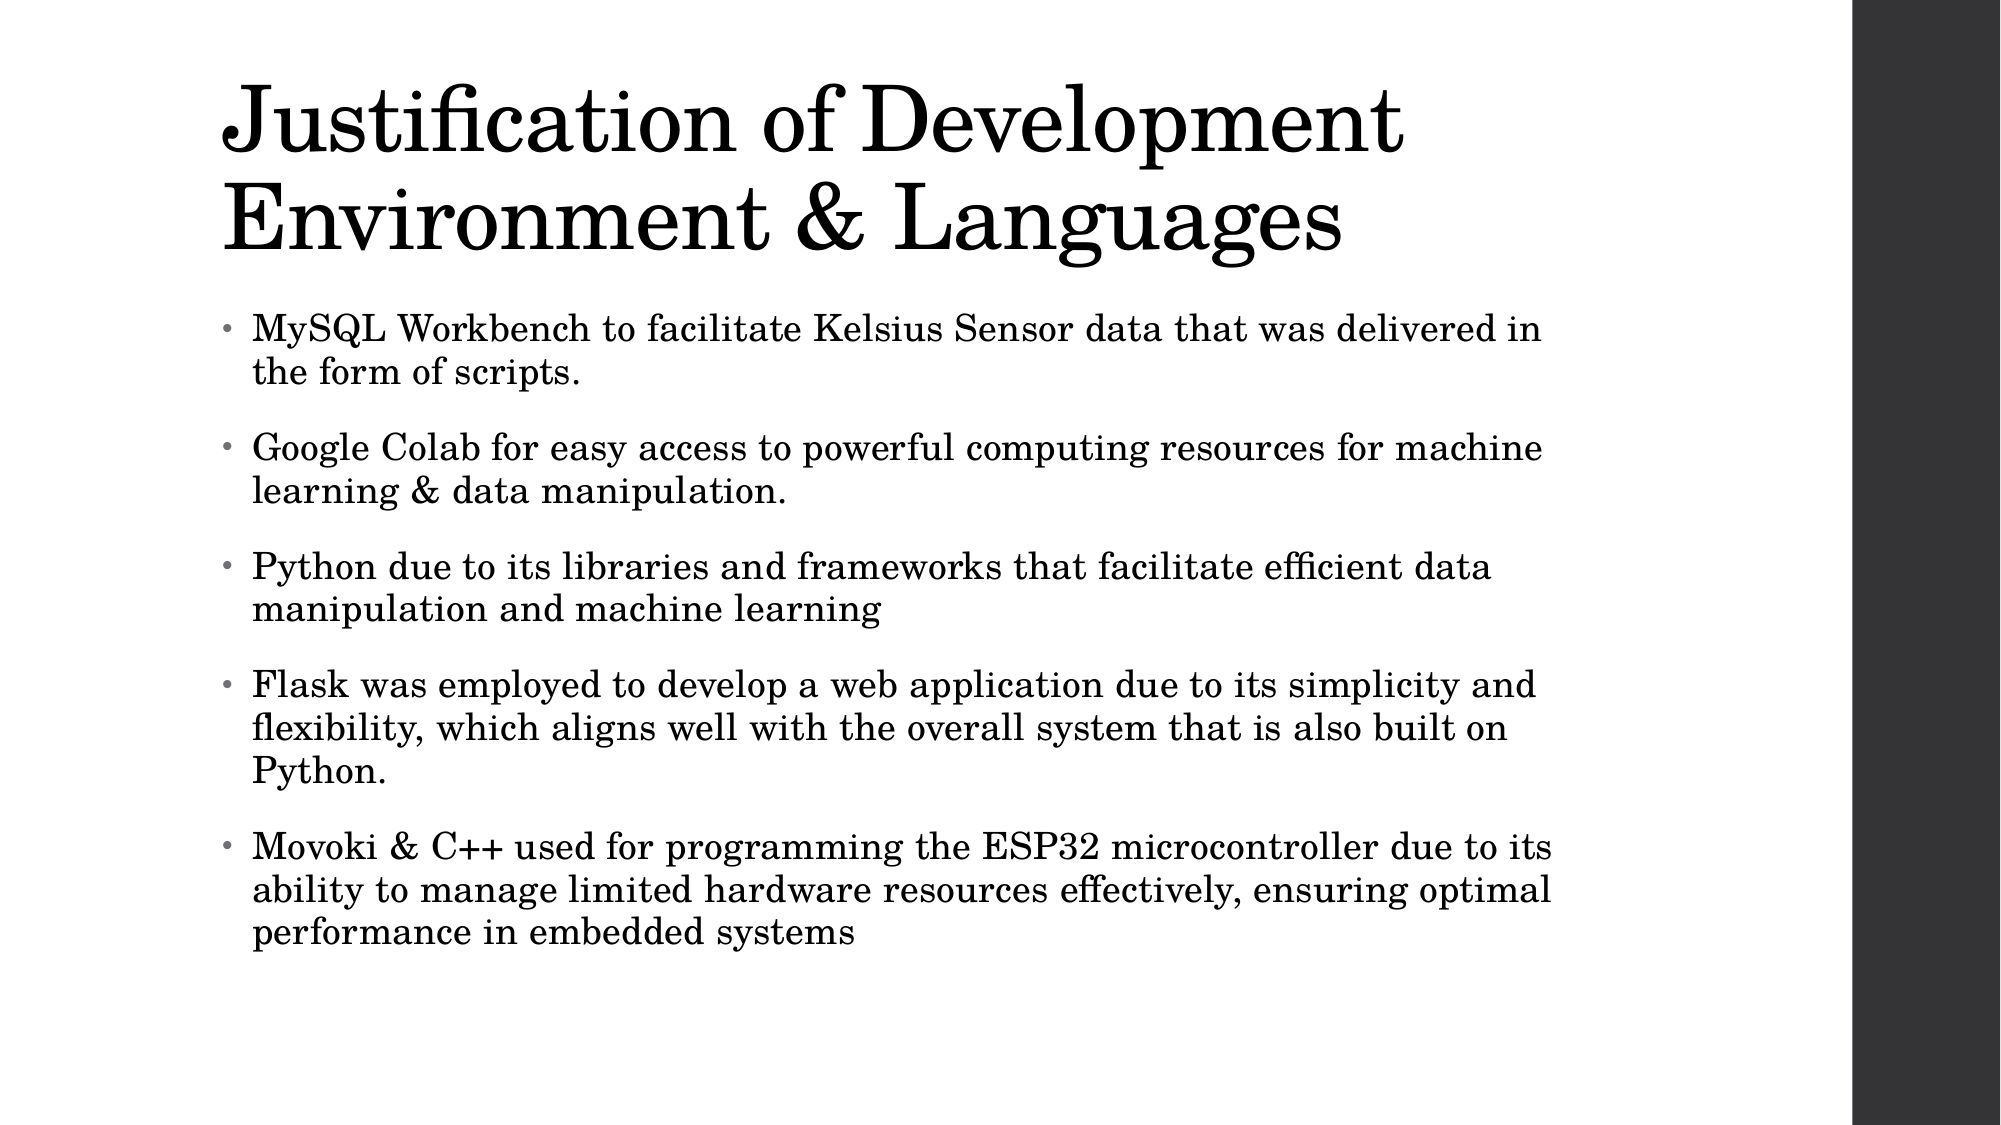

# Justification of Development Environment & Languages
MySQL Workbench to facilitate Kelsius Sensor data that was delivered in the form of scripts.
Google Colab for easy access to powerful computing resources for machine learning & data manipulation.
Python due to its libraries and frameworks that facilitate efficient data manipulation and machine learning
Flask was employed to develop a web application due to its simplicity and flexibility, which aligns well with the overall system that is also built on Python.
Movoki & C++ used for programming the ESP32 microcontroller due to its ability to manage limited hardware resources effectively, ensuring optimal performance in embedded systems